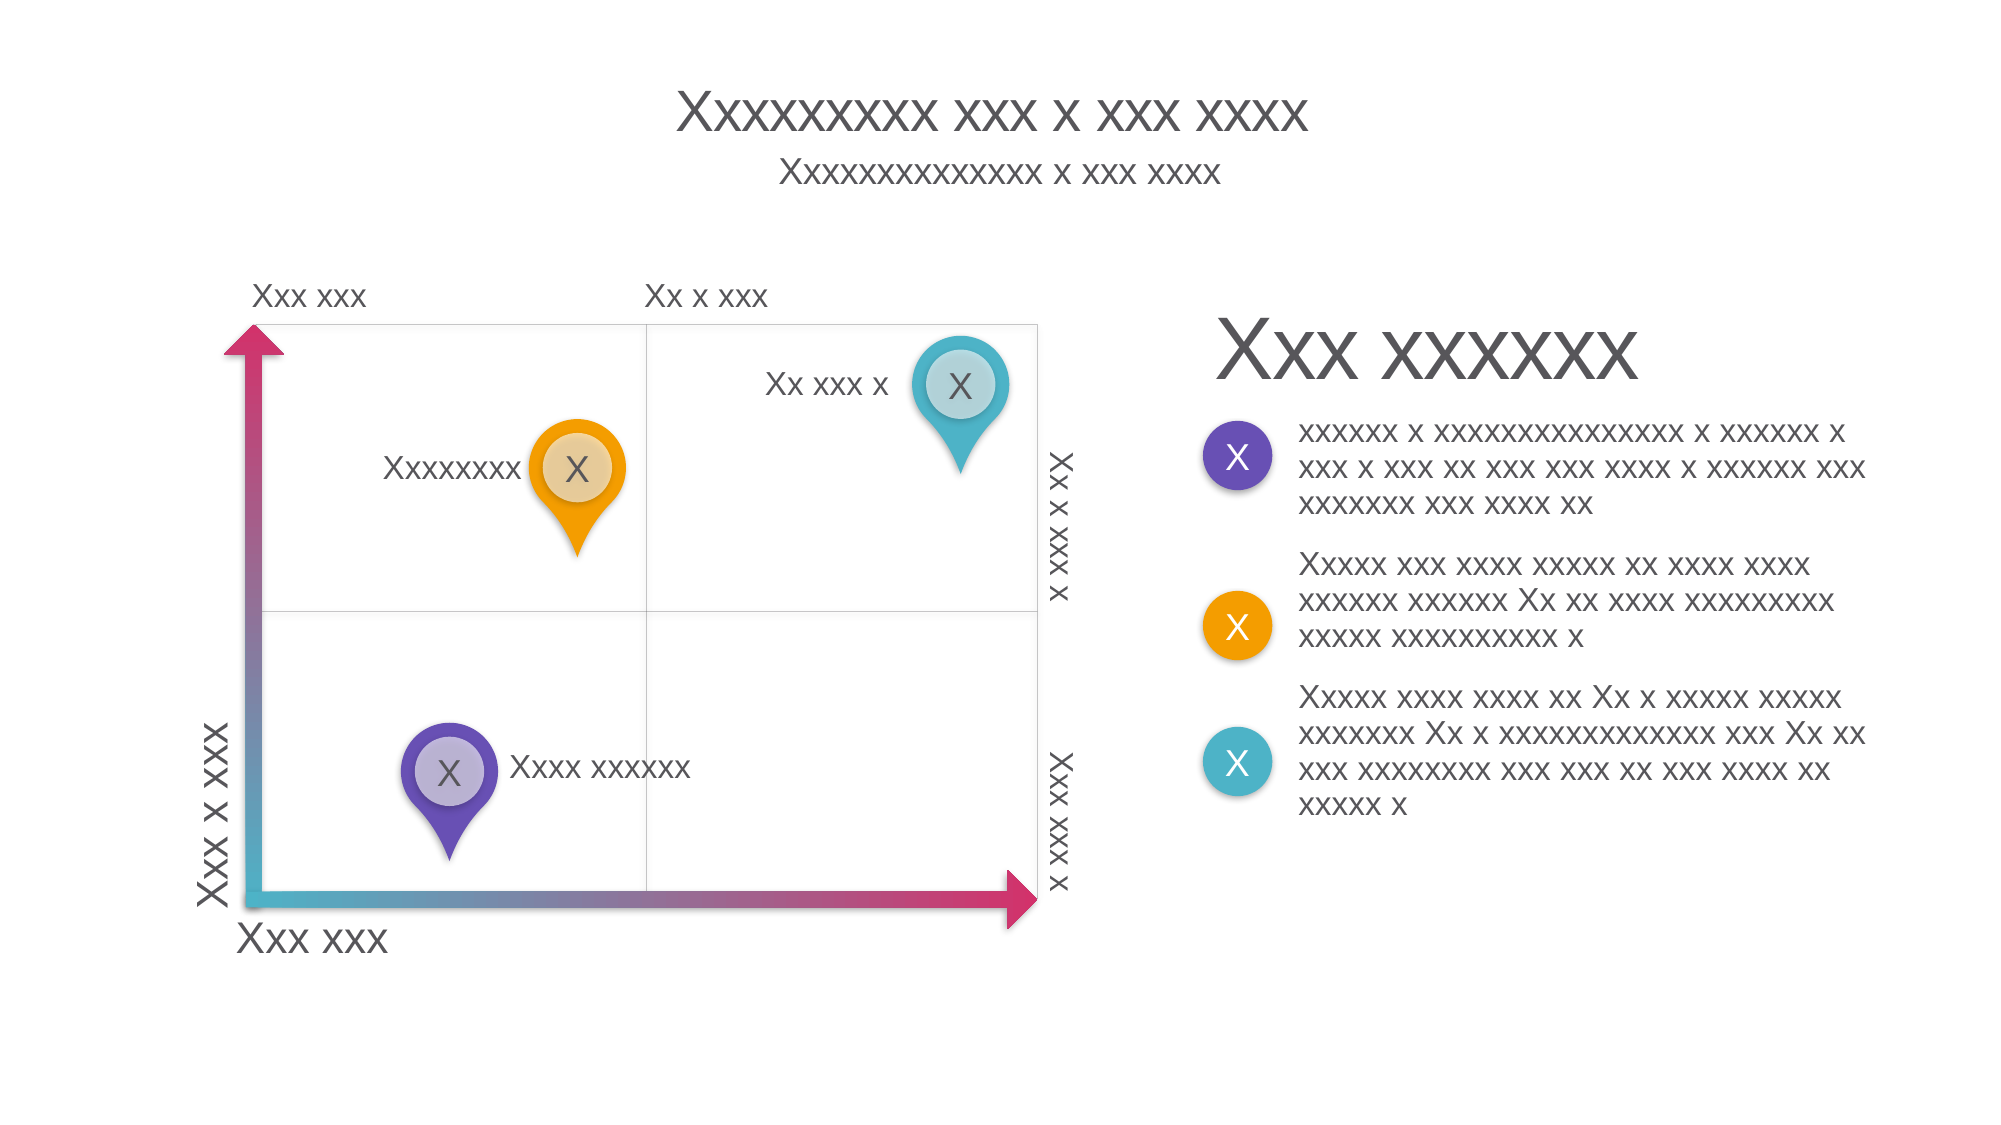

# Xxxxxxxxx xxx x xxx xxxx
Xxxxxxxxxxxxxx x xxx xxxx
Xxx xxx
Xx x xxx
Xxx xxxxxx

X
Xx xxx x
xxxxxx x xxxxxxxxxxxxxxx x xxxxxx x xxx x xxx xx xxx xxx xxxx x xxxxxx xxx xxxxxxx xxx xxxx xx
Xxxxx xxx xxxx xxxxx xx xxxx xxxx xxxxxx xxxxxx Xx xx xxxx xxxxxxxxx xxxxx xxxxxxxxxx x
Xxxxx xxxx xxxx xx Xx x xxxxx xxxxx xxxxxxx Xx x xxxxxxxxxxxxx xxx Xx xx xxx xxxxxxxx xxx xxx xx xxx xxxx xx xxxxx x

X
X
Xxxxxxxx
Xx x xxx x

X

X
X
Xxxx xxxxxx
Xxx x xxx
Xxx xxx x

Xxx xxx